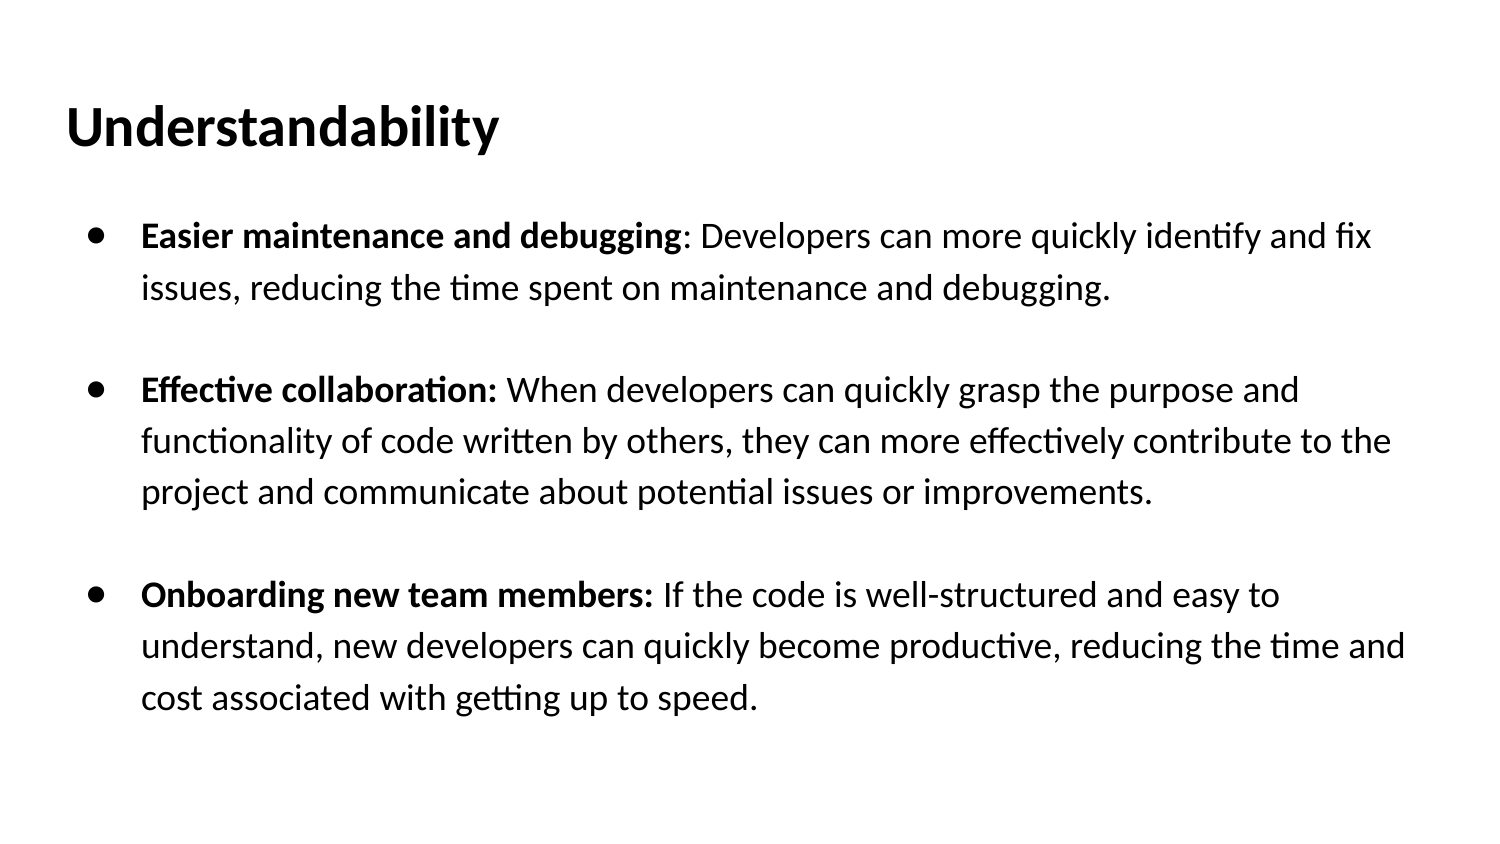

# Understandability
Easier maintenance and debugging: Developers can more quickly identify and fix issues, reducing the time spent on maintenance and debugging.

Effective collaboration: When developers can quickly grasp the purpose and functionality of code written by others, they can more effectively contribute to the project and communicate about potential issues or improvements.

Onboarding new team members: If the code is well-structured and easy to understand, new developers can quickly become productive, reducing the time and cost associated with getting up to speed.